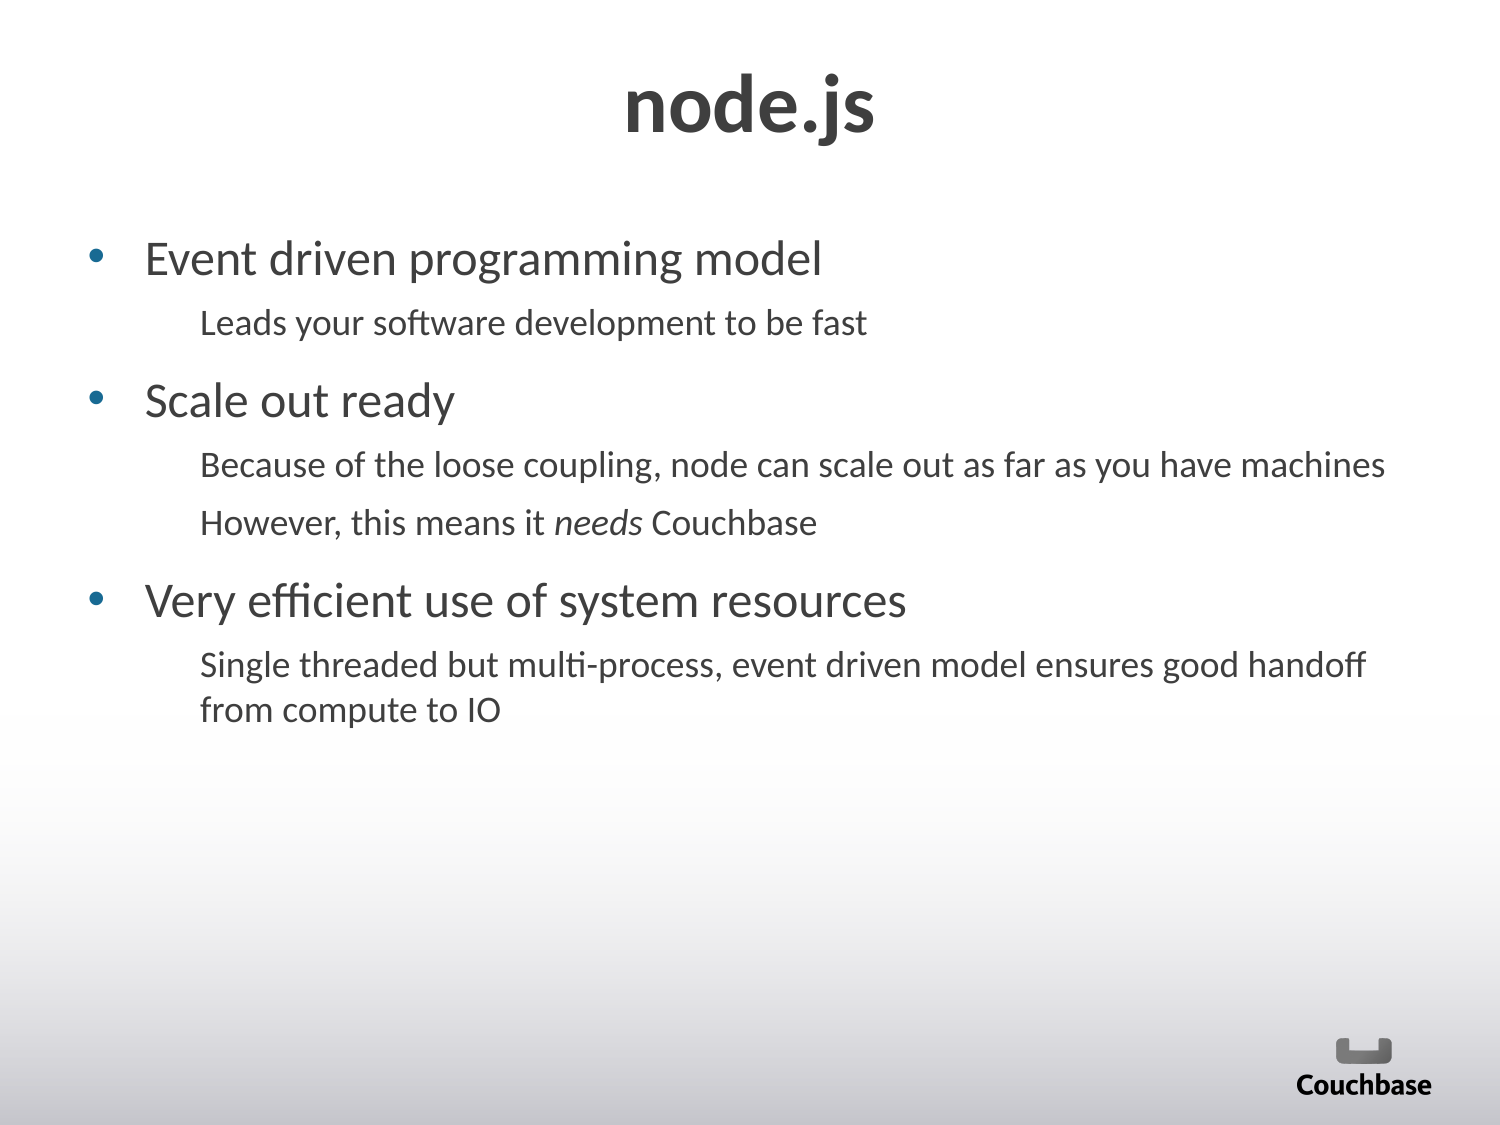

# node.js
Event driven programming model
Leads your software development to be fast
Scale out ready
Because of the loose coupling, node can scale out as far as you have machines
However, this means it needs Couchbase
Very efficient use of system resources
Single threaded but multi-process, event driven model ensures good handoff from compute to IO